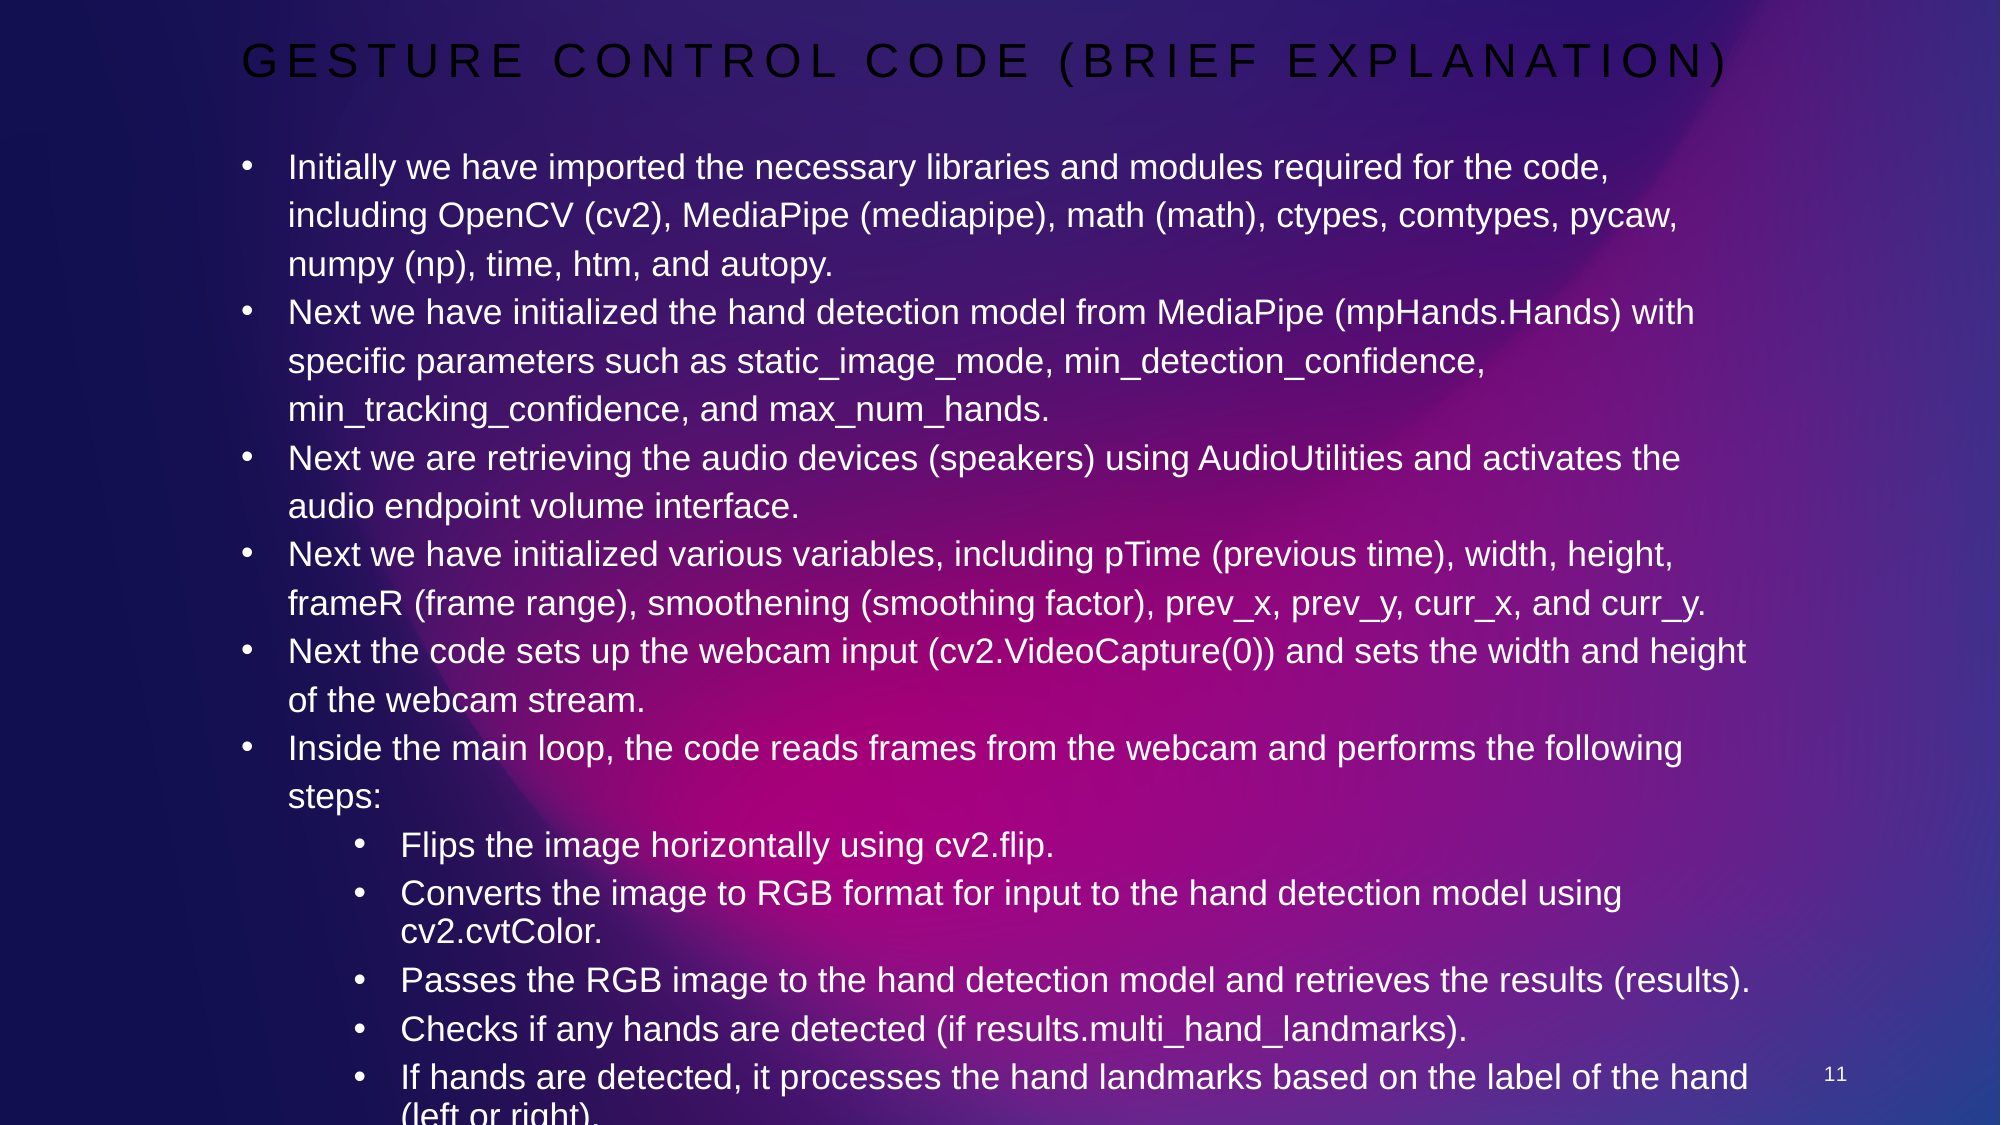

# Gesture control code (Brief Explanation)
Initially we have imported the necessary libraries and modules required for the code, including OpenCV (cv2), MediaPipe (mediapipe), math (math), ctypes, comtypes, pycaw, numpy (np), time, htm, and autopy.
Next we have initialized the hand detection model from MediaPipe (mpHands.Hands) with specific parameters such as static_image_mode, min_detection_confidence, min_tracking_confidence, and max_num_hands.
Next we are retrieving the audio devices (speakers) using AudioUtilities and activates the audio endpoint volume interface.
Next we have initialized various variables, including pTime (previous time), width, height, frameR (frame range), smoothening (smoothing factor), prev_x, prev_y, curr_x, and curr_y.
Next the code sets up the webcam input (cv2.VideoCapture(0)) and sets the width and height of the webcam stream.
Inside the main loop, the code reads frames from the webcam and performs the following steps:
Flips the image horizontally using cv2.flip.
Converts the image to RGB format for input to the hand detection model using cv2.cvtColor.
Passes the RGB image to the hand detection model and retrieves the results (results).
Checks if any hands are detected (if results.multi_hand_landmarks).
If hands are detected, it processes the hand landmarks based on the label of the hand (left or right).
11